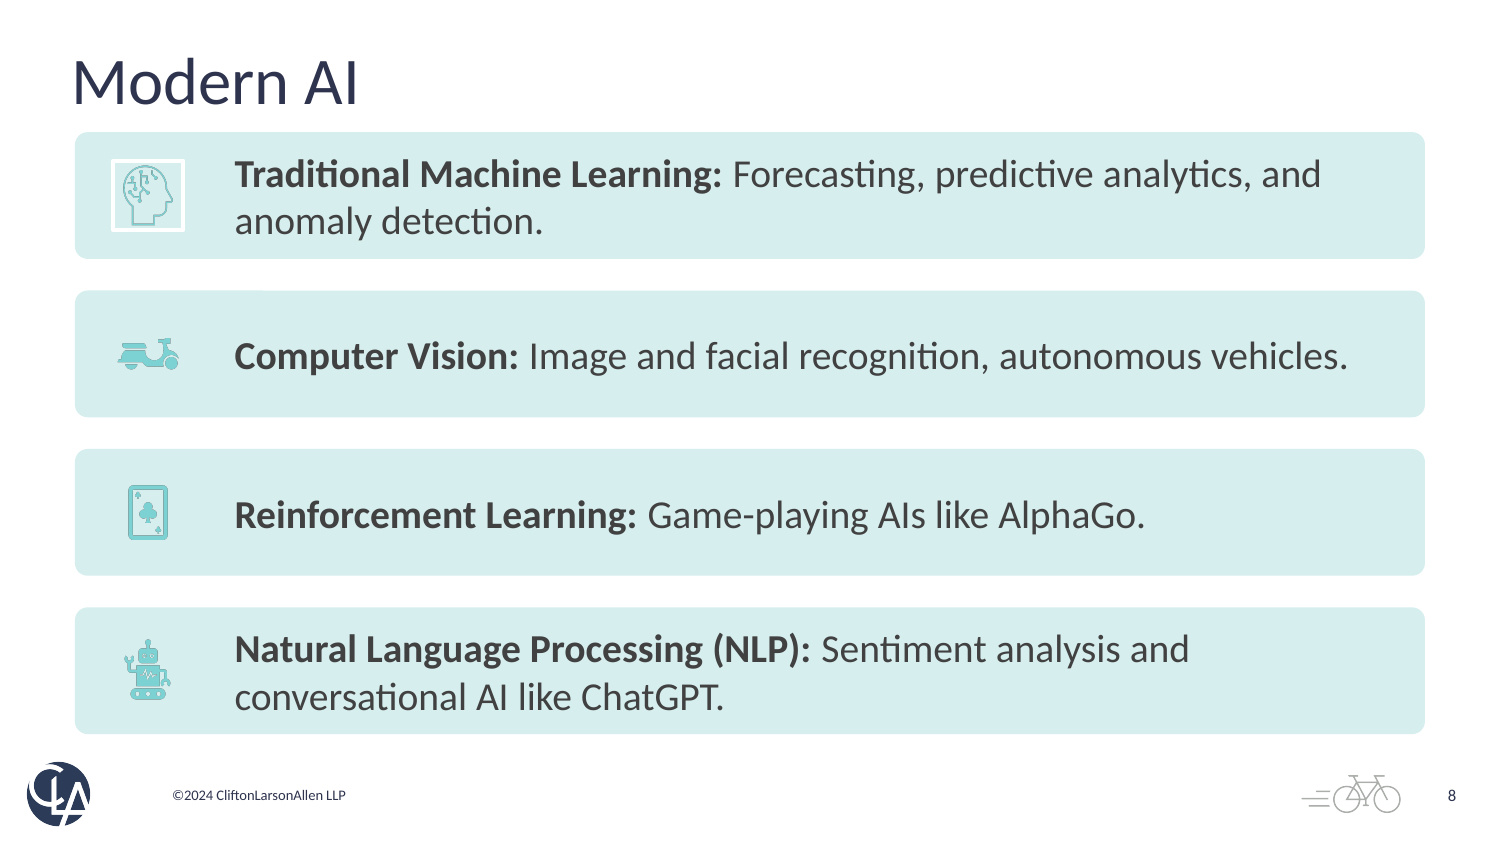

# Modern AI
Traditional Machine Learning: Forecasting, predictive analytics, and anomaly detection.
Computer Vision: Image and facial recognition, autonomous vehicles.
Reinforcement Learning: Game-playing AIs like AlphaGo.
Natural Language Processing (NLP): Sentiment analysis and conversational AI like ChatGPT.
8